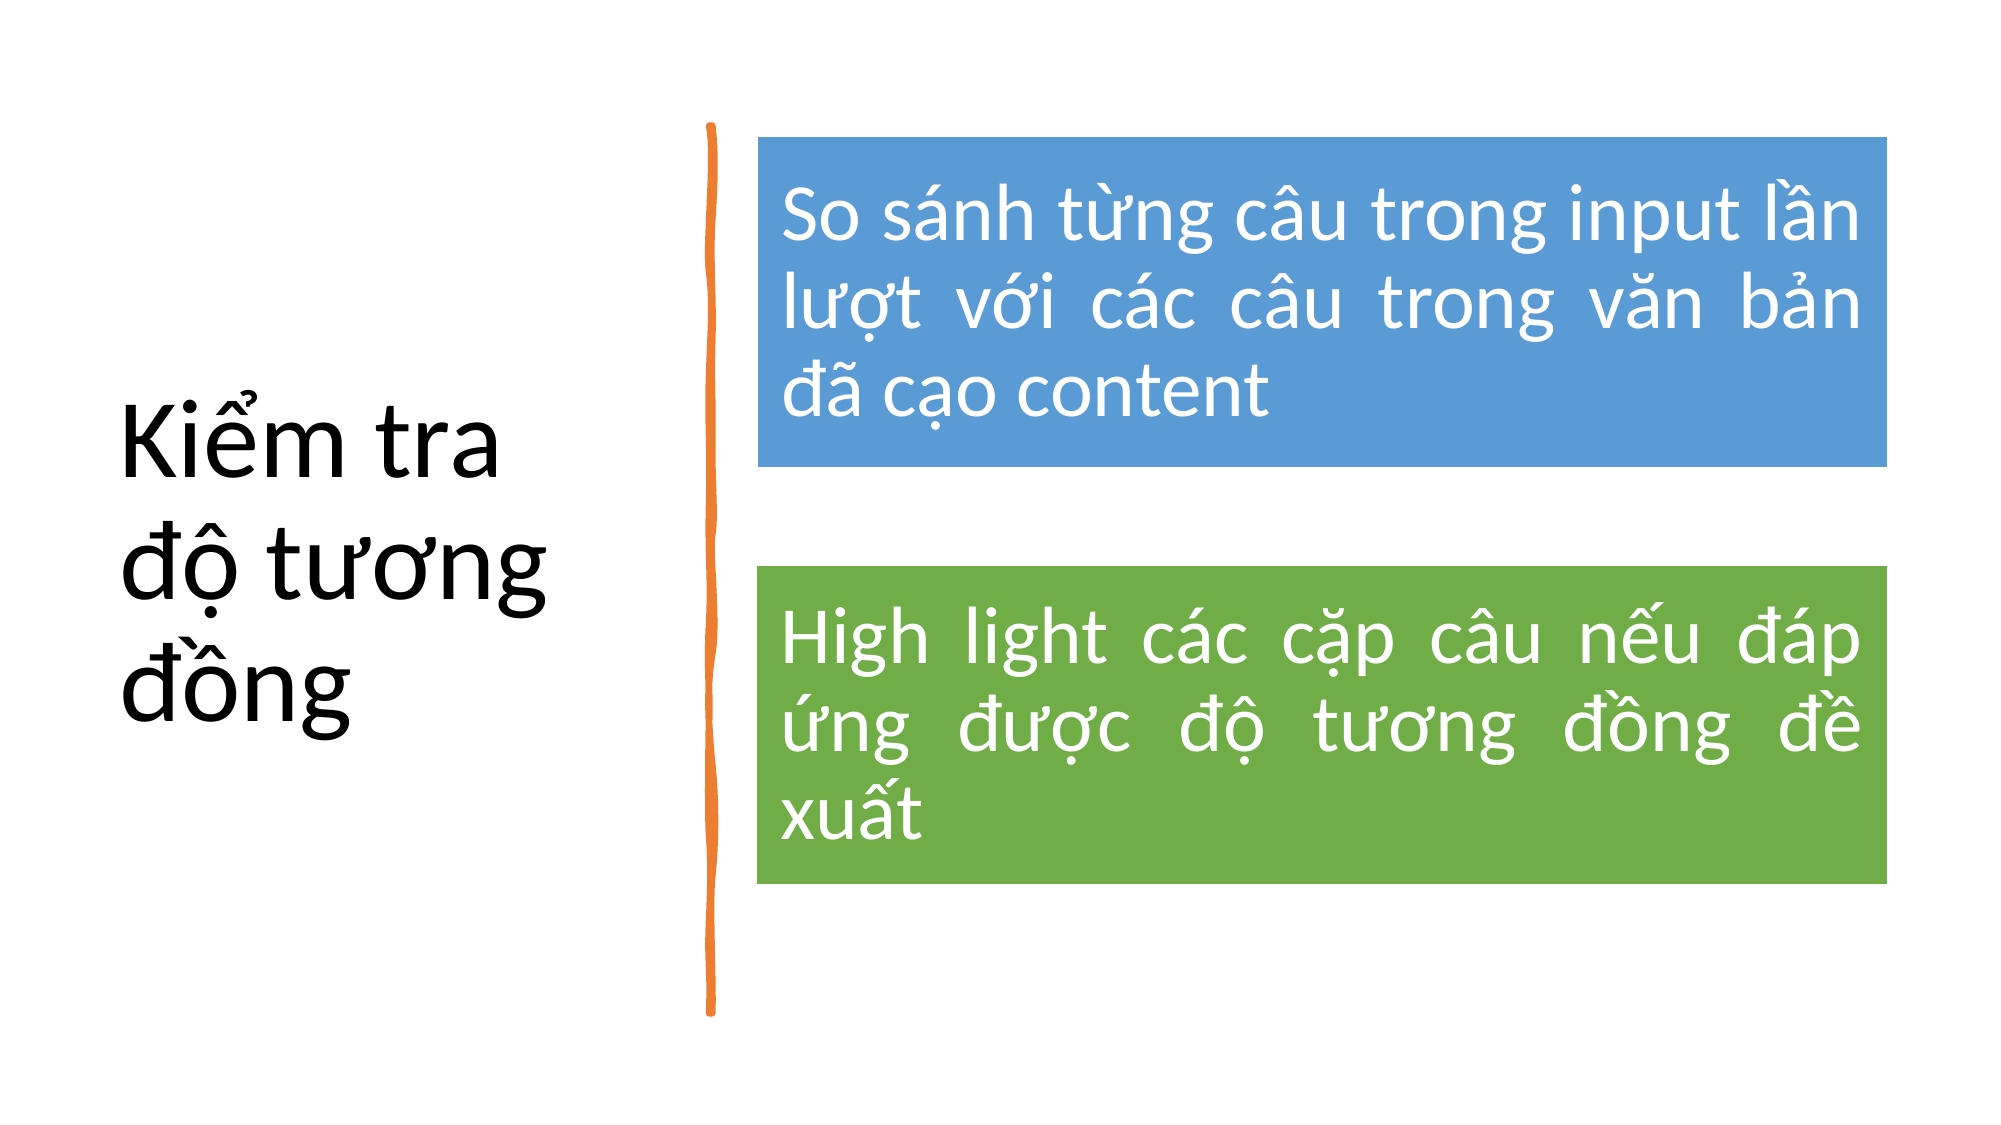

So sánh từng câu trong input lần lượt với các câu trong văn bản đã cạo content
High light các cặp câu nếu đáp ứng được độ tương đồng đề xuất
# Kiểm tra độ tương đồng